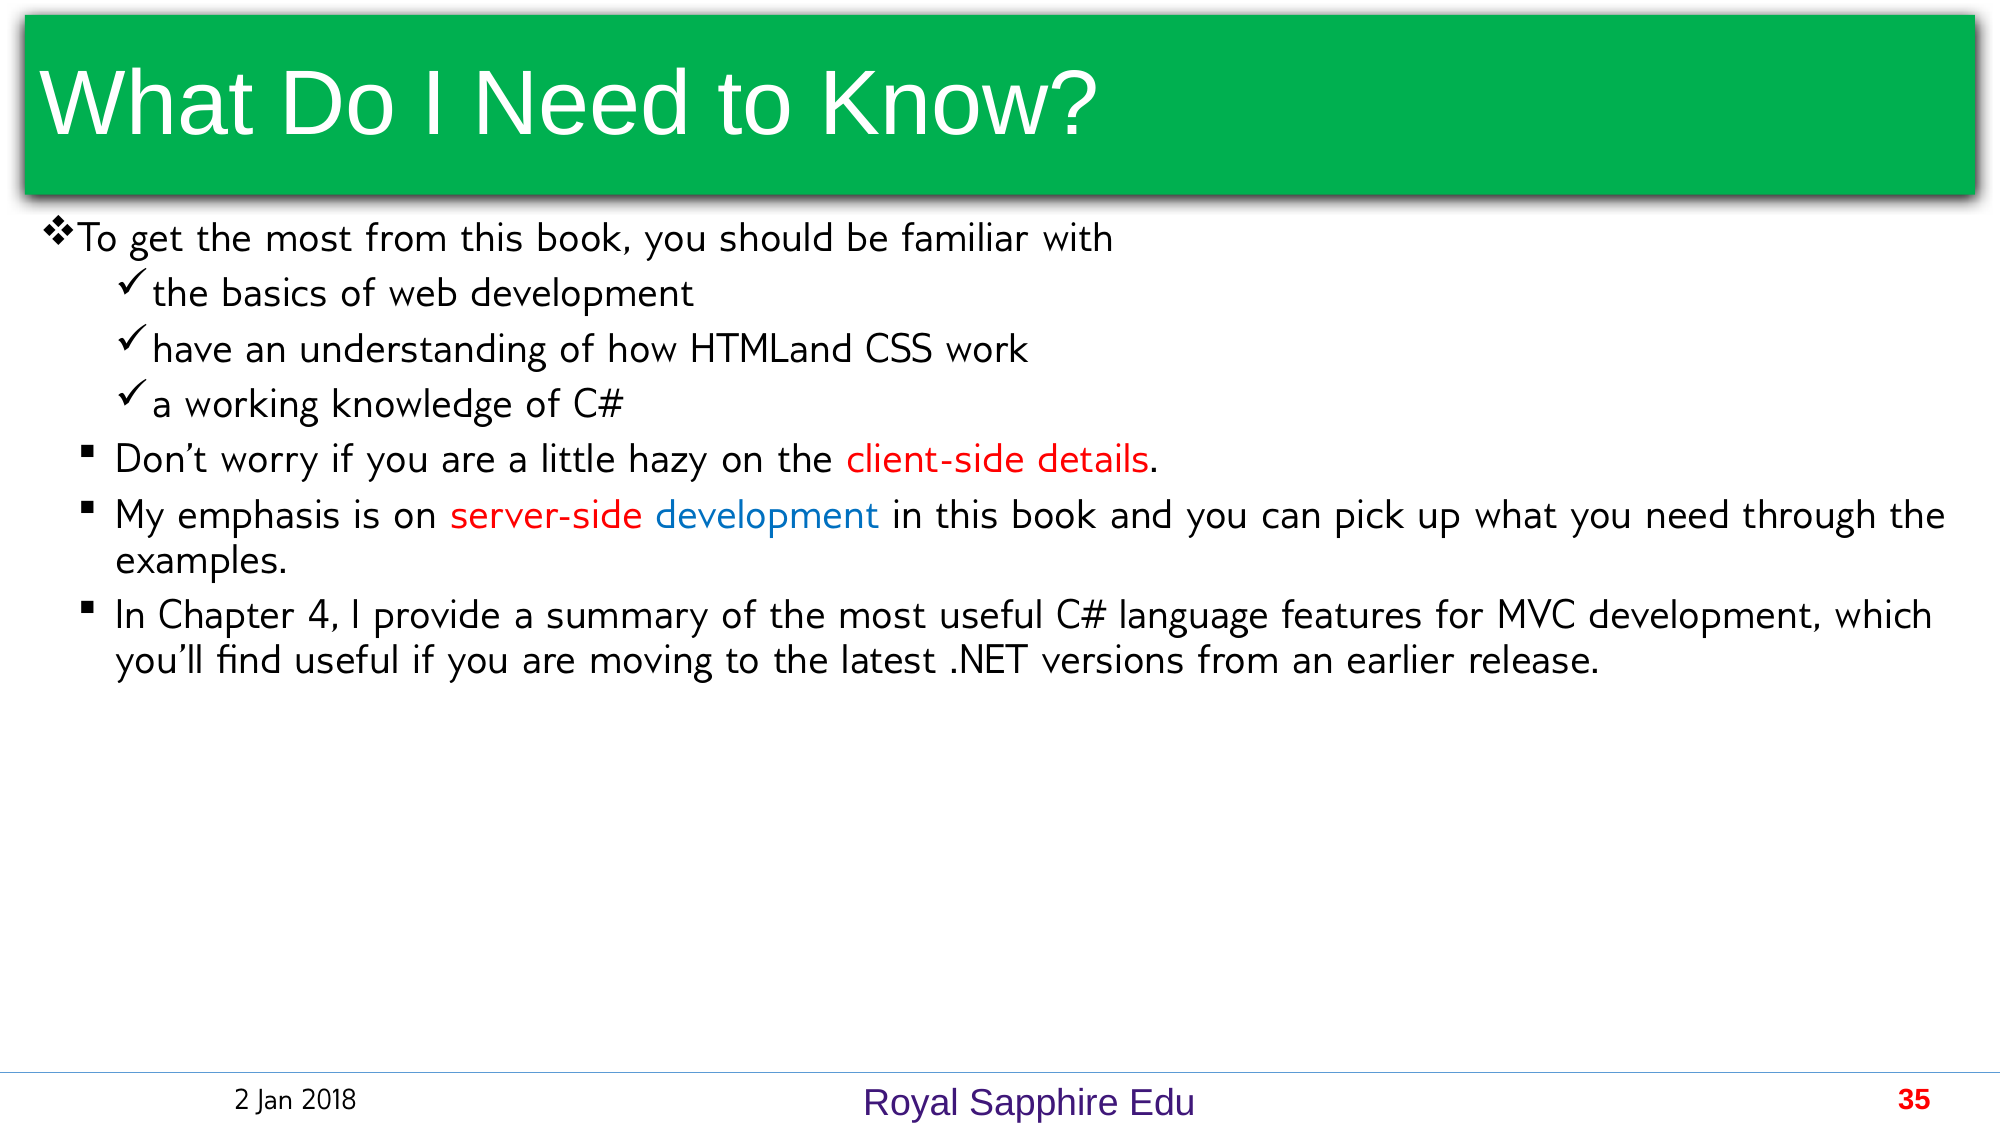

# What Do I Need to Know?
To get the most from this book, you should be familiar with
the basics of web development
have an understanding of how HTMLand CSS work
a working knowledge of C#
Don’t worry if you are a little hazy on the client-side details.
My emphasis is on server-side development in this book and you can pick up what you need through the examples.
In Chapter 4, I provide a summary of the most useful C# language features for MVC development, which you’ll find useful if you are moving to the latest .NET versions from an earlier release.
2 Jan 2018
35